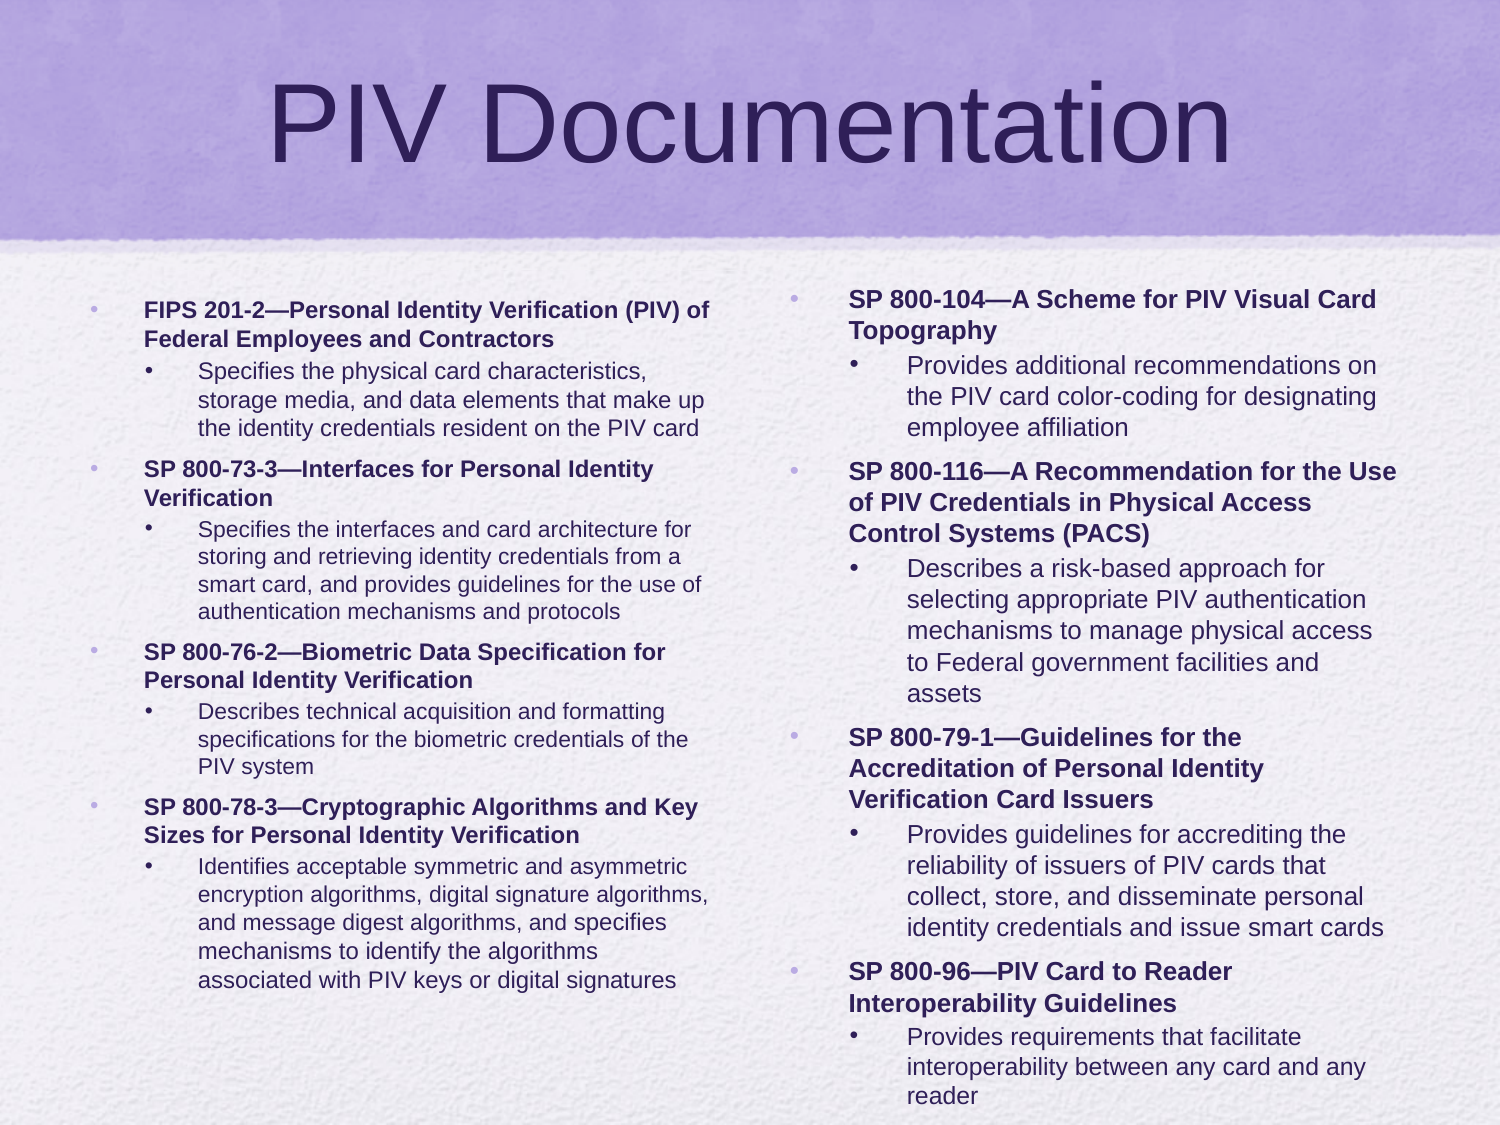

# PIV Documentation
SP 800-104—A Scheme for PIV Visual Card Topography
Provides additional recommendations on the PIV card color-coding for designating employee affiliation
SP 800-116—A Recommendation for the Use of PIV Credentials in Physical Access Control Systems (PACS)
Describes a risk-based approach for selecting appropriate PIV authentication mechanisms to manage physical access to Federal government facilities and assets
SP 800-79-1—Guidelines for the Accreditation of Personal Identity Verification Card Issuers
Provides guidelines for accrediting the reliability of issuers of PIV cards that collect, store, and disseminate personal identity credentials and issue smart cards
SP 800-96—PIV Card to Reader Interoperability Guidelines
Provides requirements that facilitate interoperability between any card and any reader

FIPS 201-2—Personal Identity Verification (PIV) of Federal Employees and Contractors
Specifies the physical card characteristics, storage media, and data elements that make up the identity credentials resident on the PIV card
SP 800-73-3—Interfaces for Personal Identity Verification
Specifies the interfaces and card architecture for storing and retrieving identity credentials from a smart card, and provides guidelines for the use of authentication mechanisms and protocols
SP 800-76-2—Biometric Data Specification for Personal Identity Verification
Describes technical acquisition and formatting specifications for the biometric credentials of the PIV system
SP 800-78-3—Cryptographic Algorithms and Key Sizes for Personal Identity Verification
Identifies acceptable symmetric and asymmetric encryption algorithms, digital signature algorithms, and message digest algorithms, and specifies mechanisms to identify the algorithms associated with PIV keys or digital signatures